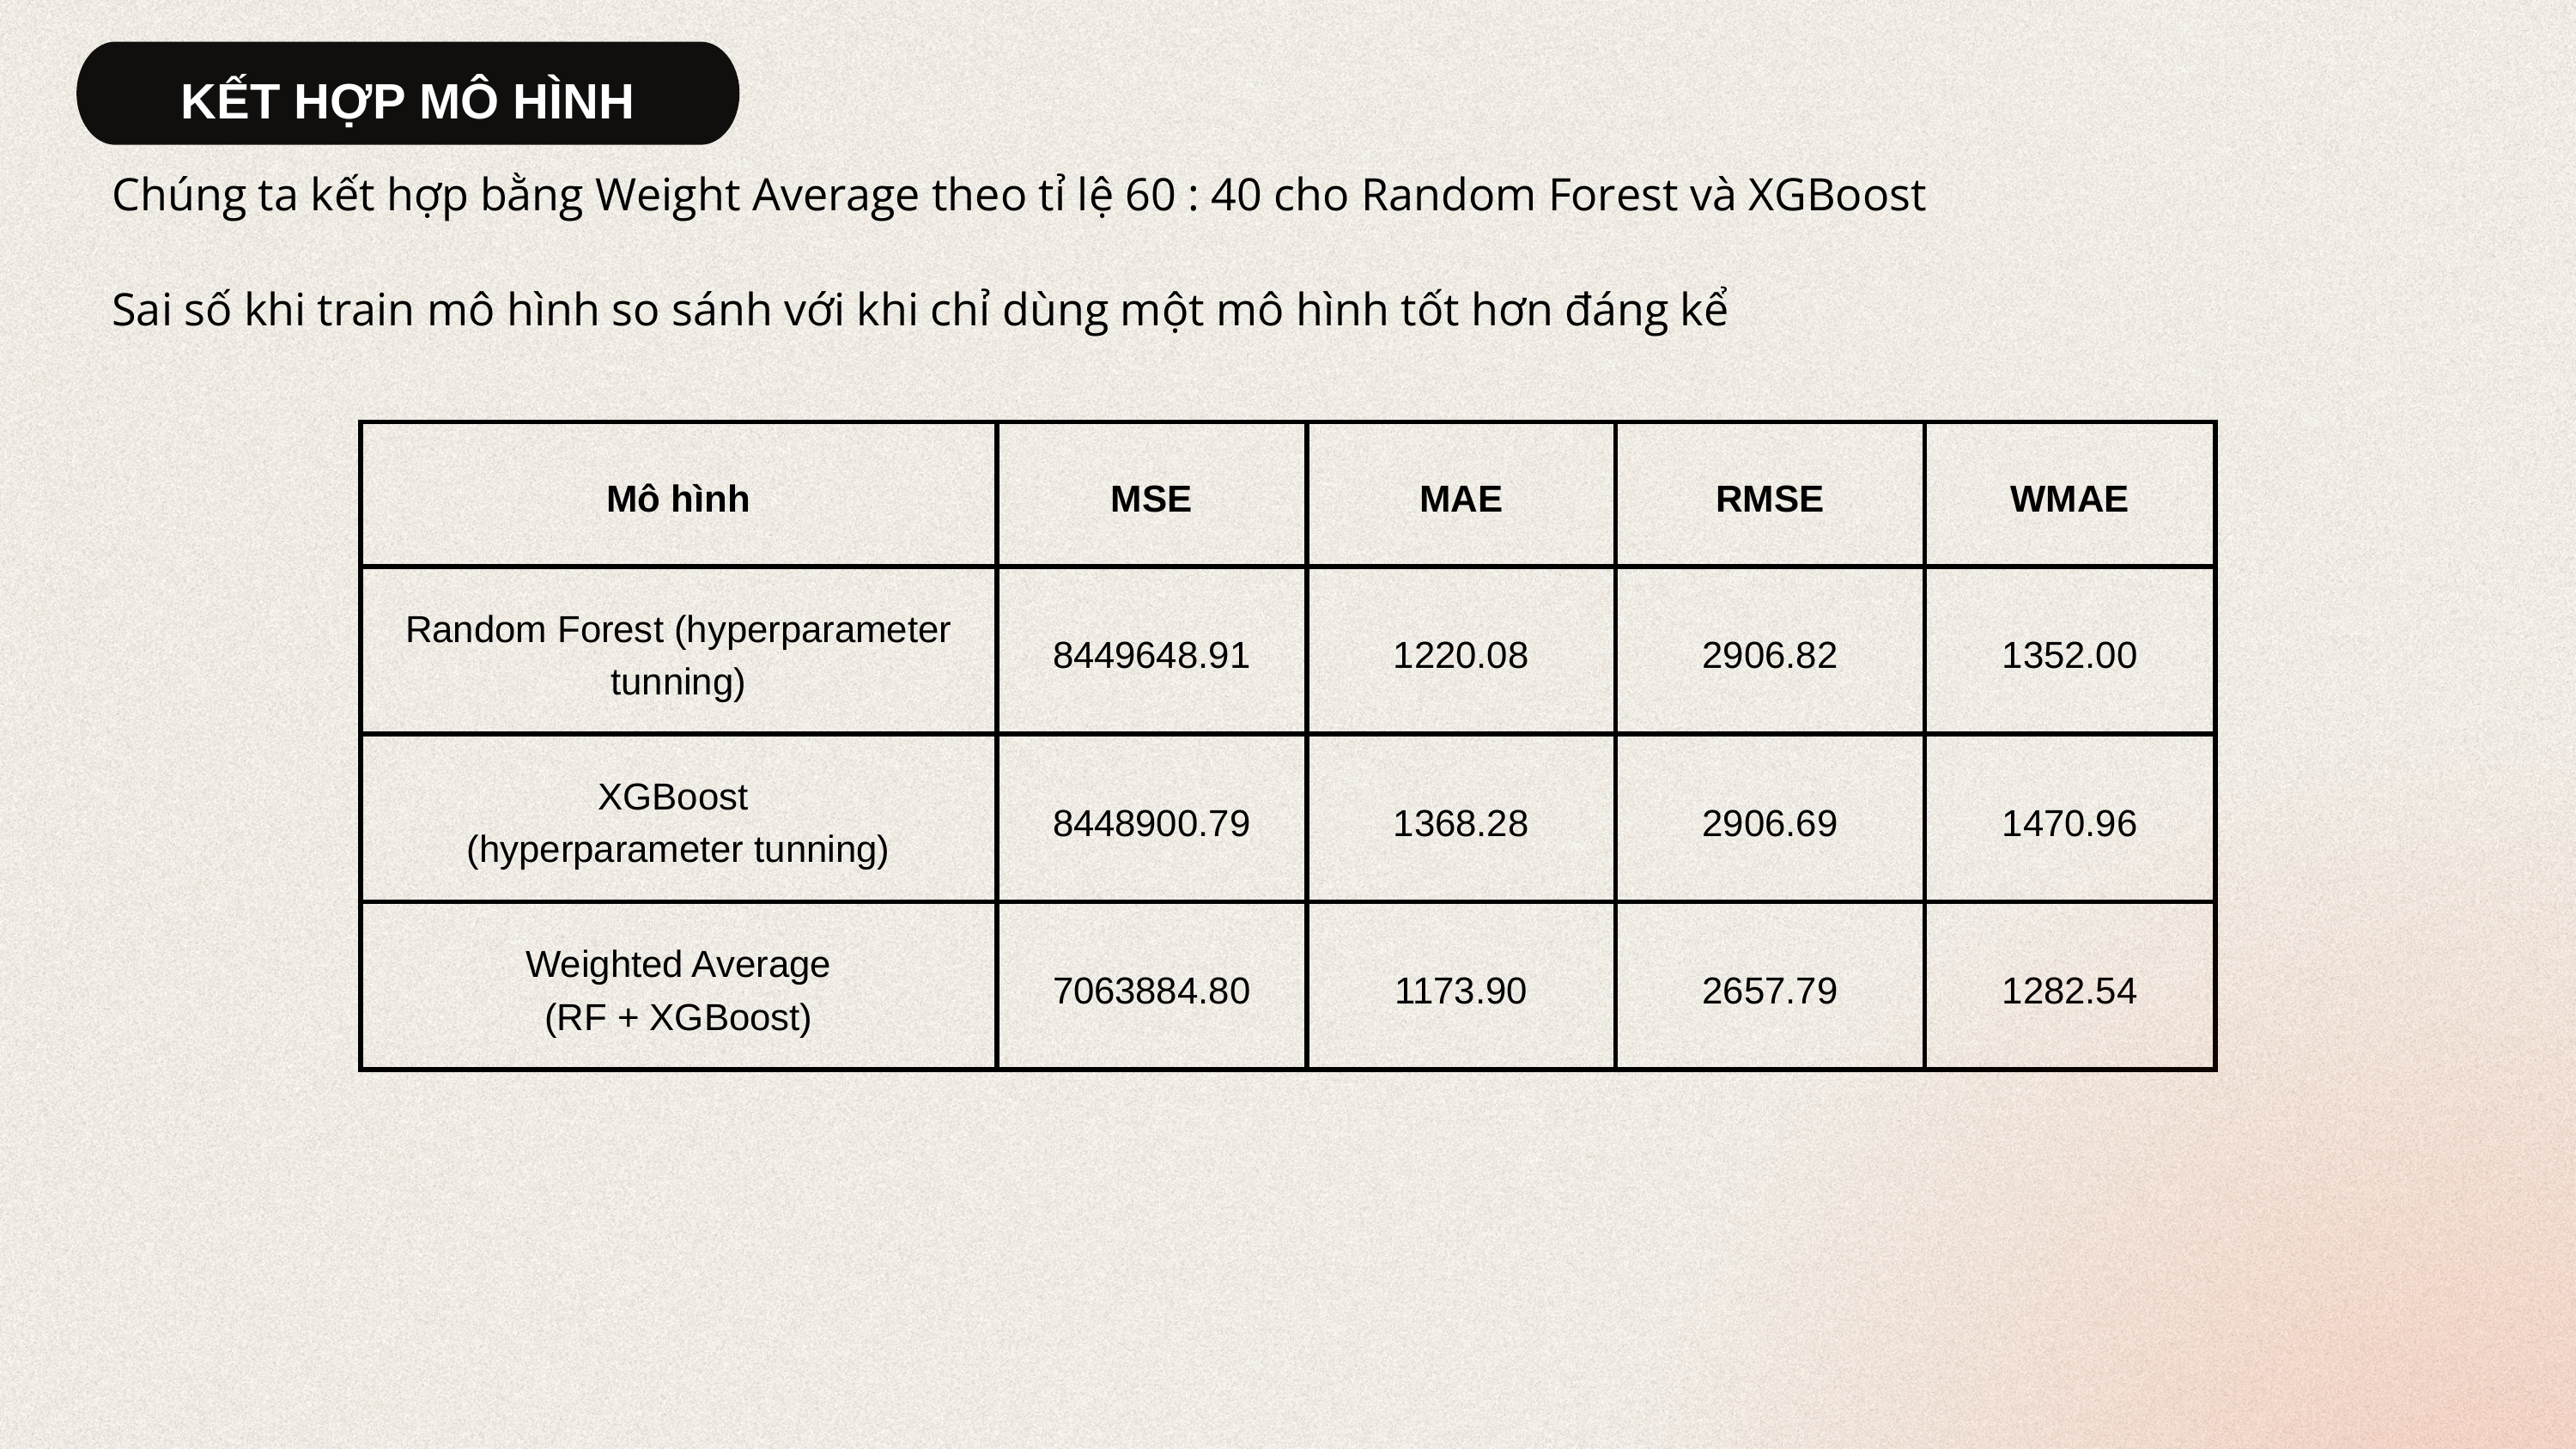

KẾT HỢP MÔ HÌNH
Chúng ta kết hợp bằng Weight Average theo tỉ lệ 60 : 40 cho Random Forest và XGBoost
Sai số khi train mô hình so sánh với khi chỉ dùng một mô hình tốt hơn đáng kể
| Mô hình | MSE | MAE | RMSE | WMAE |
| --- | --- | --- | --- | --- |
| Random Forest (hyperparameter tunning) | 8449648.91 | 1220.08 | 2906.82 | 1352.00 |
| XGBoost (hyperparameter tunning) | 8448900.79 | 1368.28 | 2906.69 | 1470.96 |
| Weighted Average (RF + XGBoost) | 7063884.80 | 1173.90 | 2657.79 | 1282.54 |